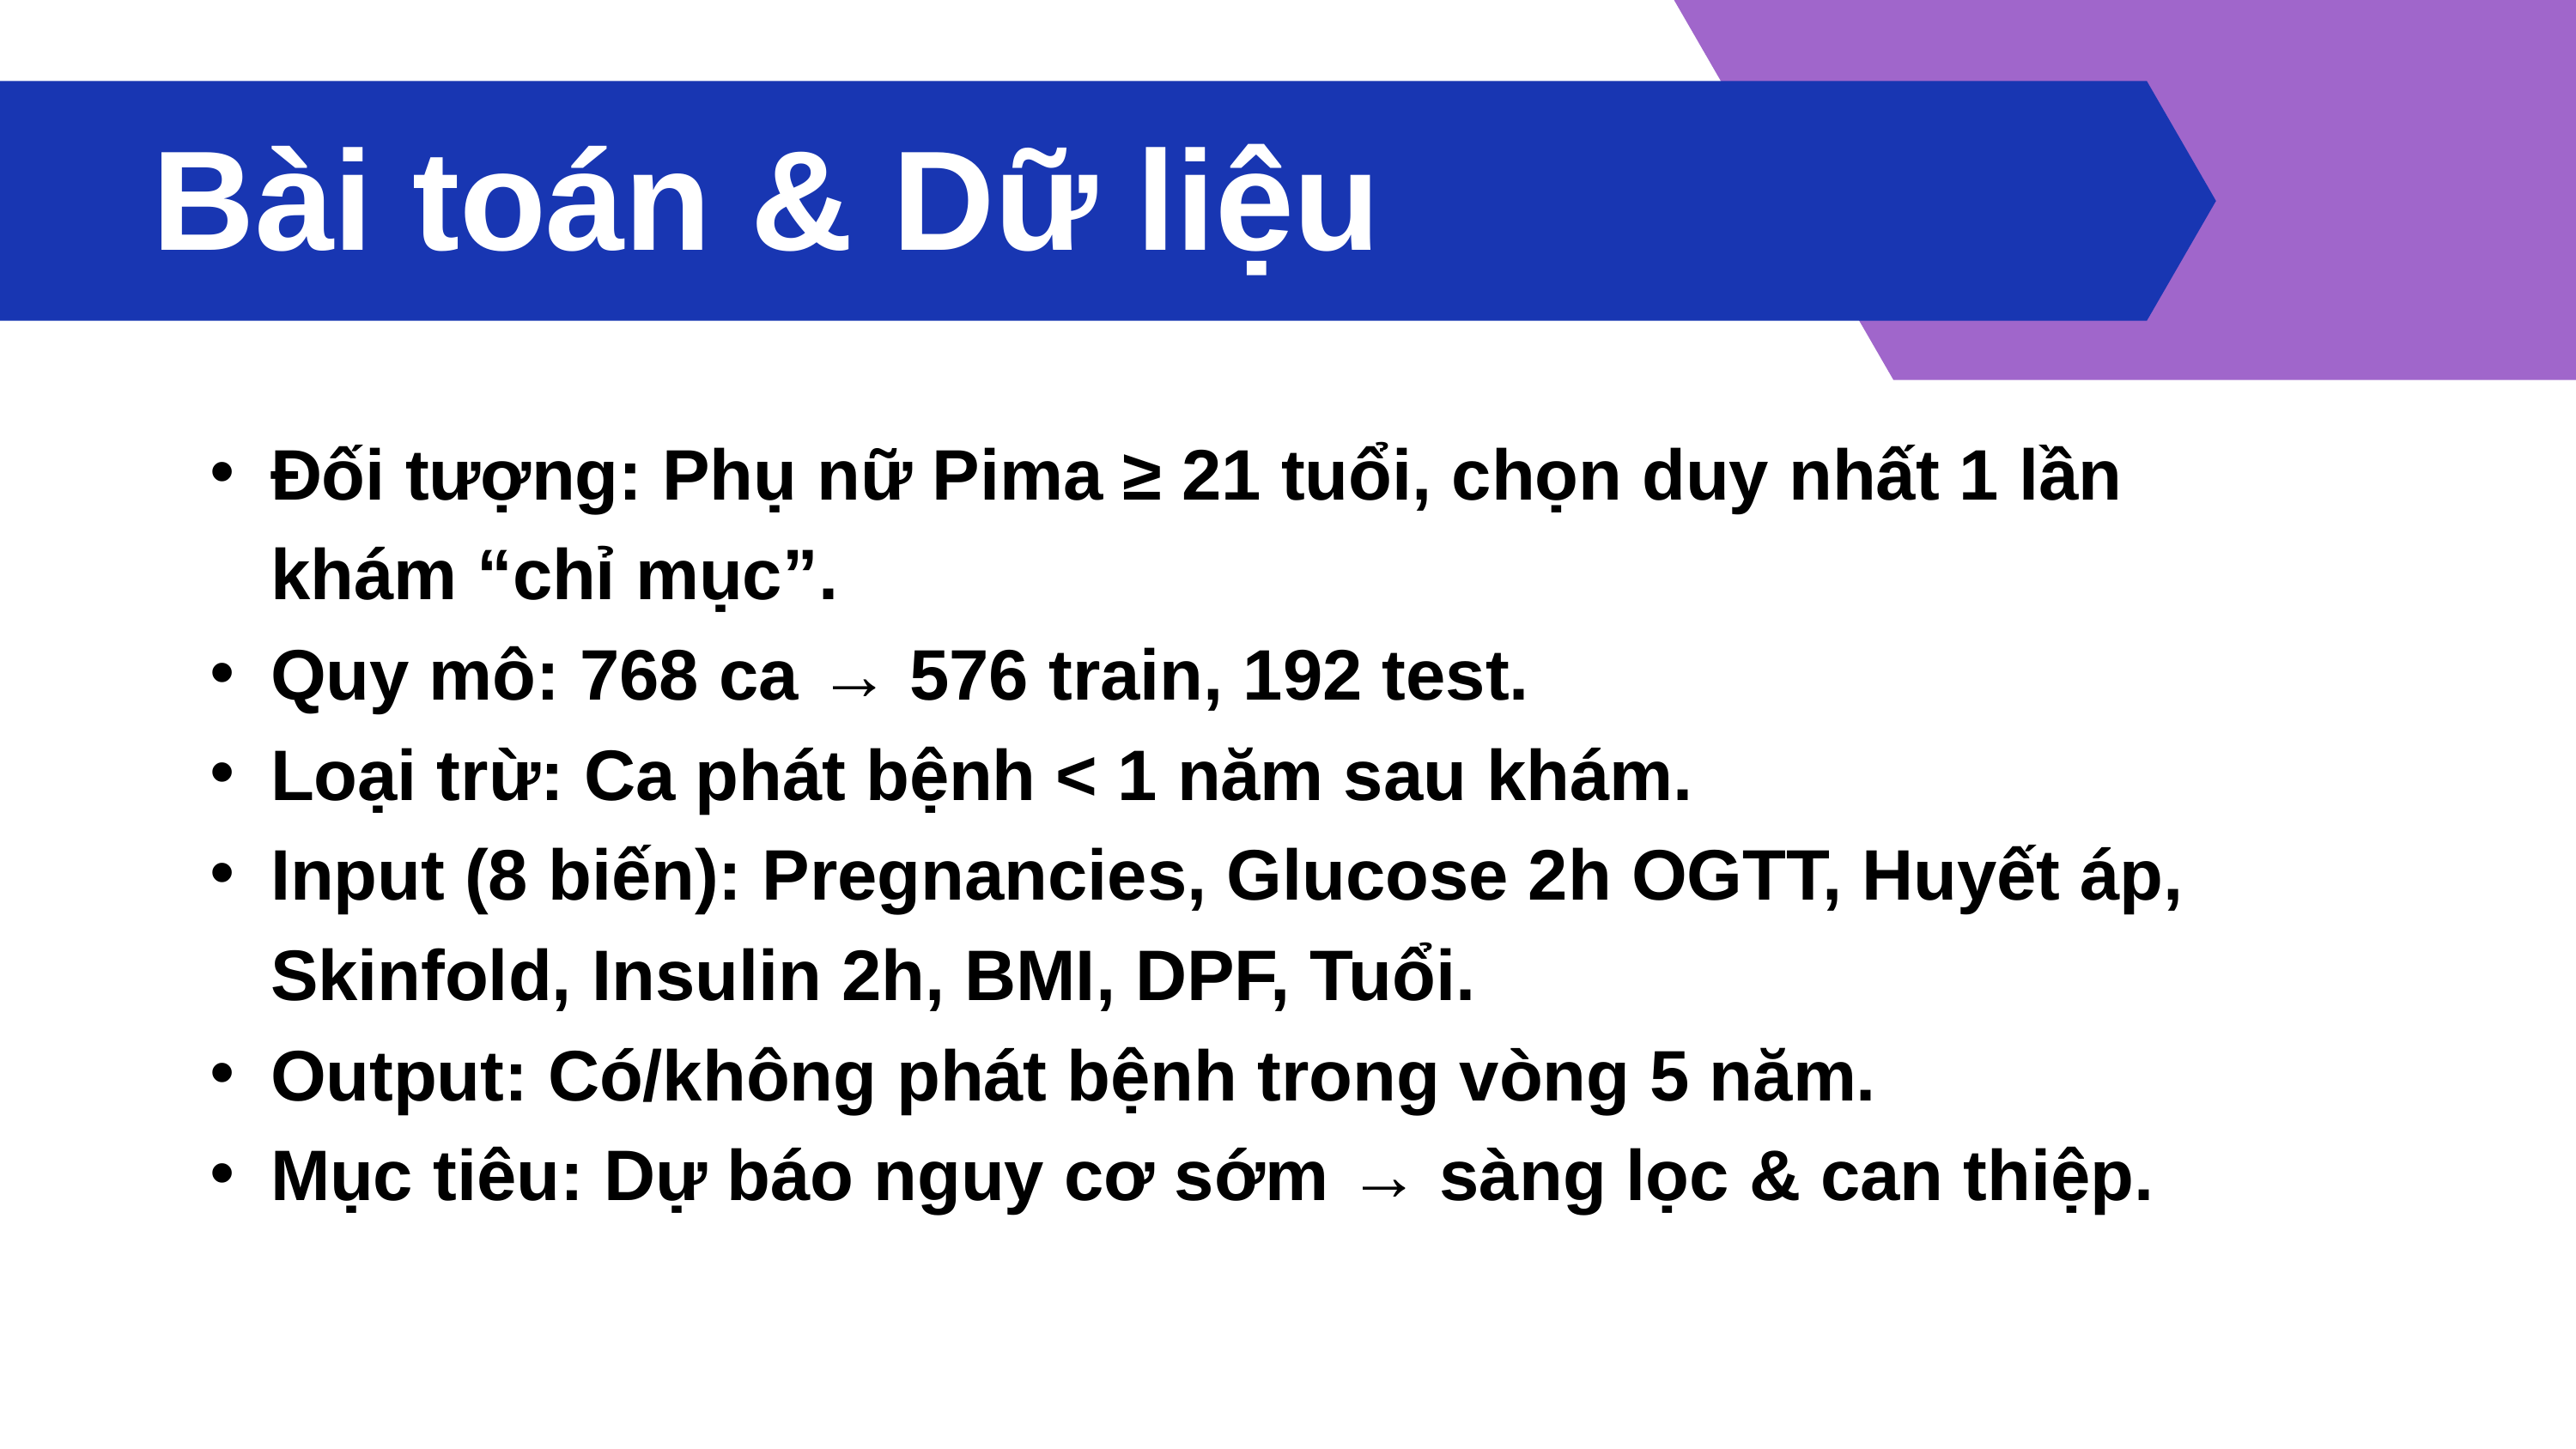

Bài toán & Dữ liệu
Đối tượng: Phụ nữ Pima ≥ 21 tuổi, chọn duy nhất 1 lần khám “chỉ mục”.
Quy mô: 768 ca → 576 train, 192 test.
Loại trừ: Ca phát bệnh < 1 năm sau khám.
Input (8 biến): Pregnancies, Glucose 2h OGTT, Huyết áp, Skinfold, Insulin 2h, BMI, DPF, Tuổi.
Output: Có/không phát bệnh trong vòng 5 năm.
Mục tiêu: Dự báo nguy cơ sớm → sàng lọc & can thiệp.